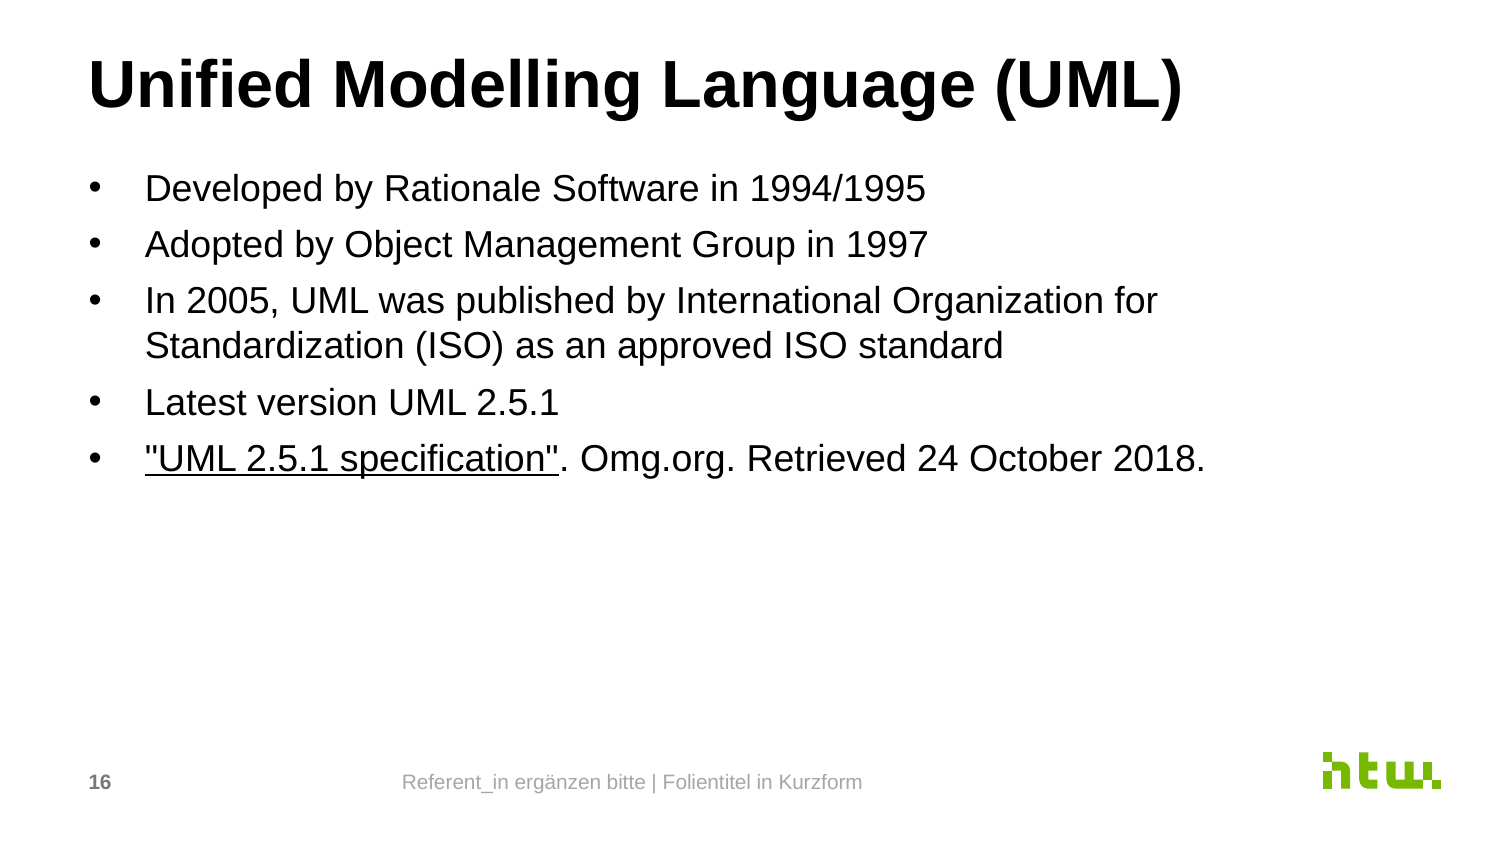

# Unified Modelling Language (UML)
Developed by Rationale Software in 1994/1995
Adopted by Object Management Group in 1997
In 2005, UML was published by International Organization for Standardization (ISO) as an approved ISO standard
Latest version UML 2.5.1
"UML 2.5.1 specification". Omg.org. Retrieved 24 October 2018.

16
Referent_in ergänzen bitte | Folientitel in Kurzform